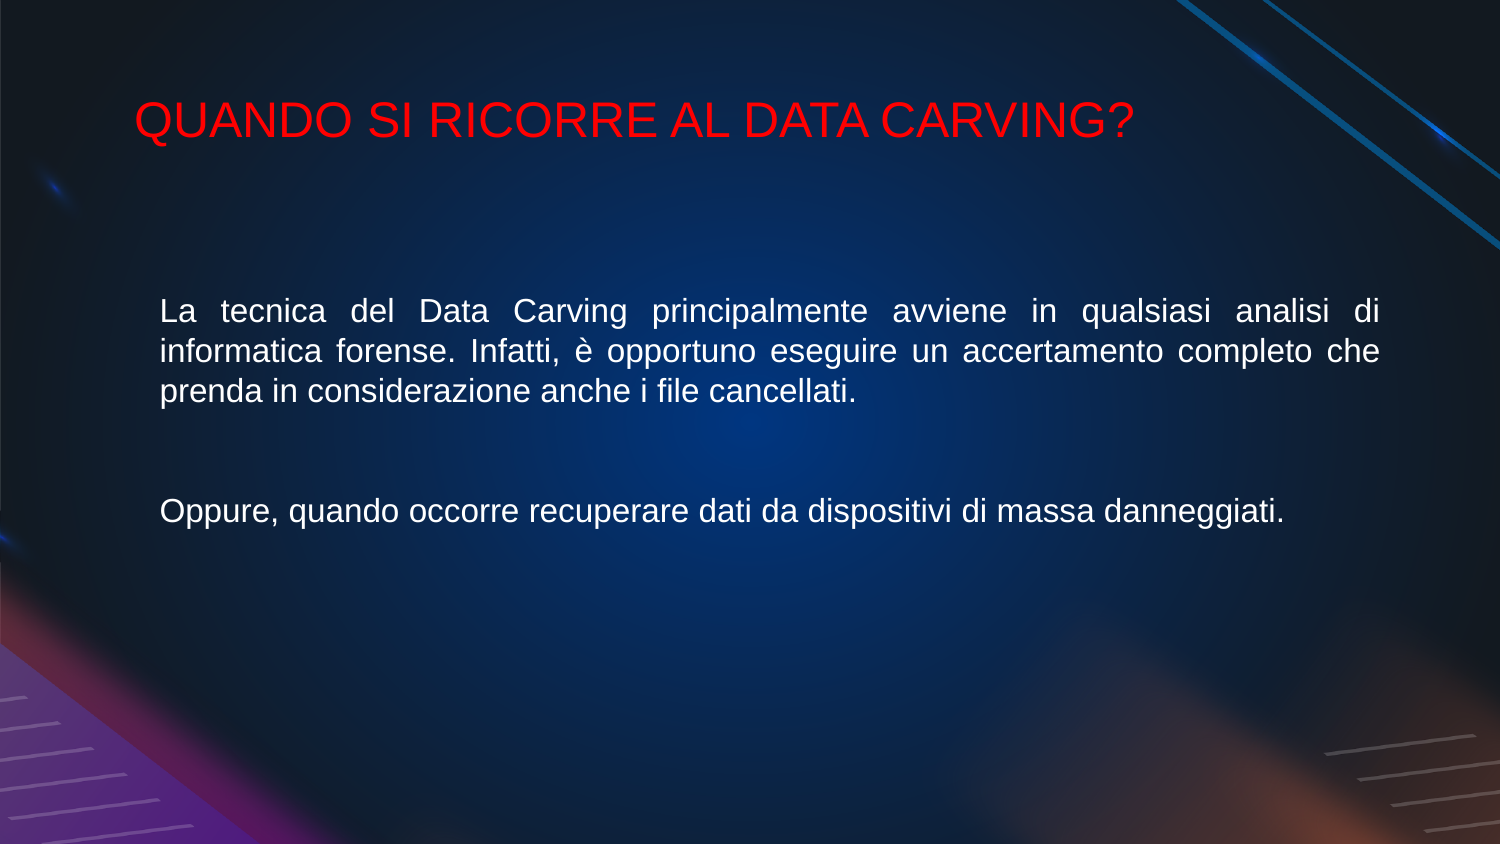

# QUANDO SI RICORRE AL DATA CARVING?

La tecnica del Data Carving principalmente avviene in qualsiasi analisi di informatica forense. Infatti, è opportuno eseguire un accertamento completo che prenda in considerazione anche i file cancellati.

Oppure, quando occorre recuperare dati da dispositivi di massa danneggiati.